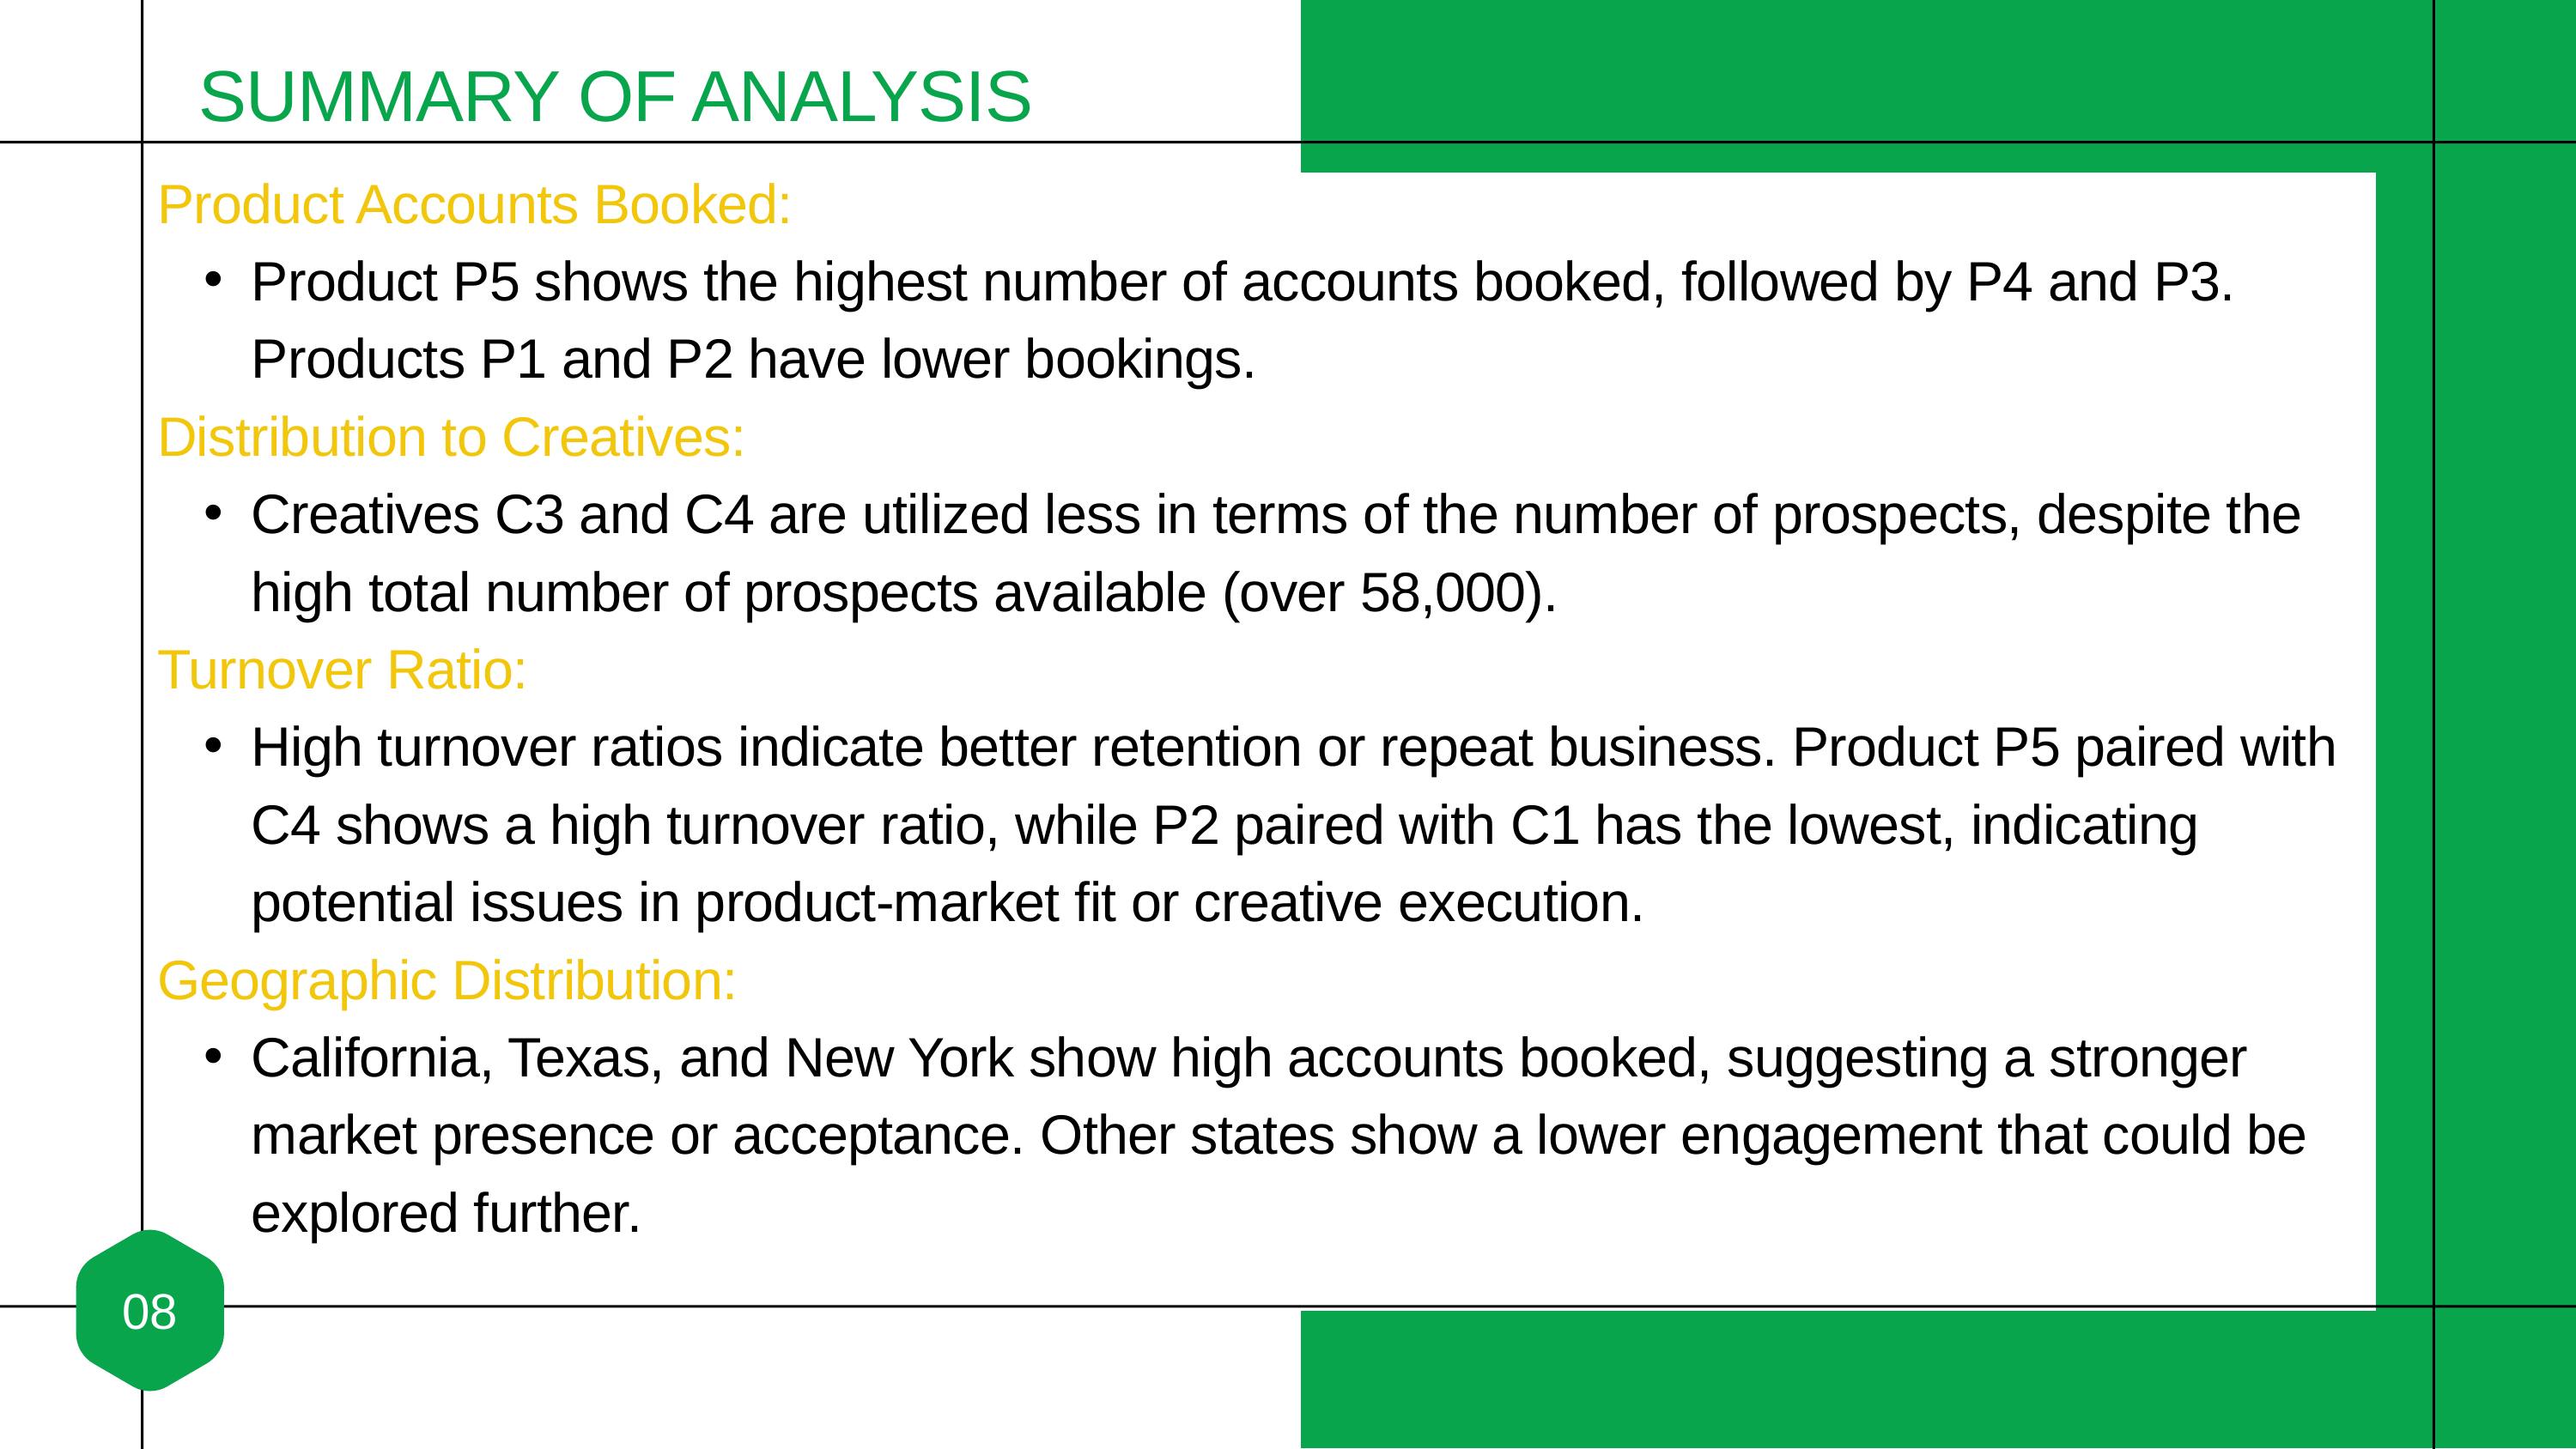

SUMMARY OF ANALYSIS

Product Accounts Booked:
Product P5 shows the highest number of accounts booked, followed by P4 and P3. Products P1 and P2 have lower bookings.
Distribution to Creatives:
Creatives C3 and C4 are utilized less in terms of the number of prospects, despite the high total number of prospects available (over 58,000).
Turnover Ratio:
High turnover ratios indicate better retention or repeat business. Product P5 paired with C4 shows a high turnover ratio, while P2 paired with C1 has the lowest, indicating potential issues in product-market fit or creative execution.
Geographic Distribution:
California, Texas, and New York show high accounts booked, suggesting a stronger market presence or acceptance. Other states show a lower engagement that could be explored further.

08